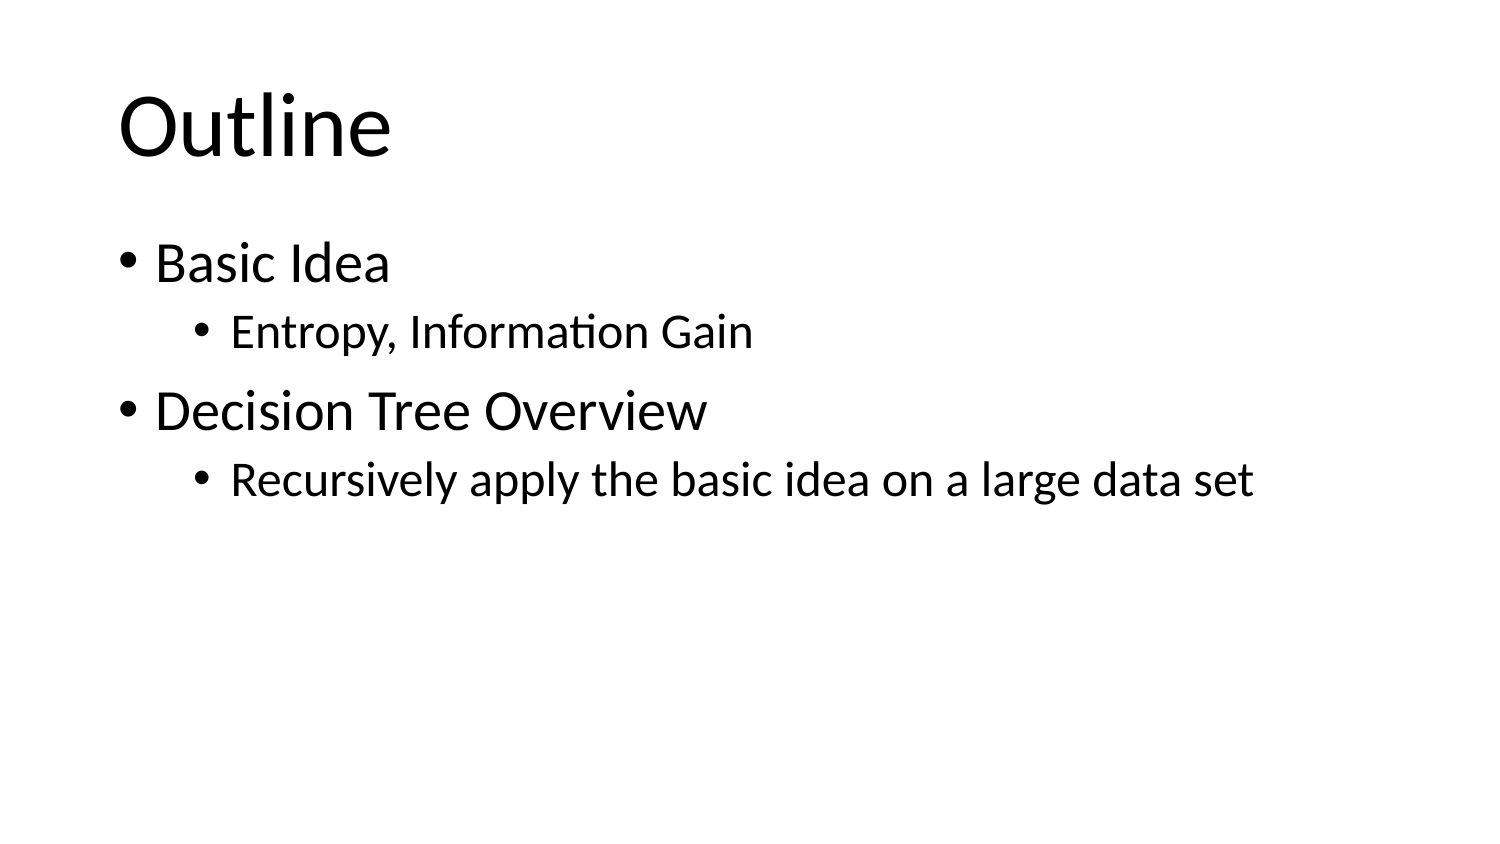

# Outline
Basic Idea
Entropy, Information Gain
Decision Tree Overview
Recursively apply the basic idea on a large data set